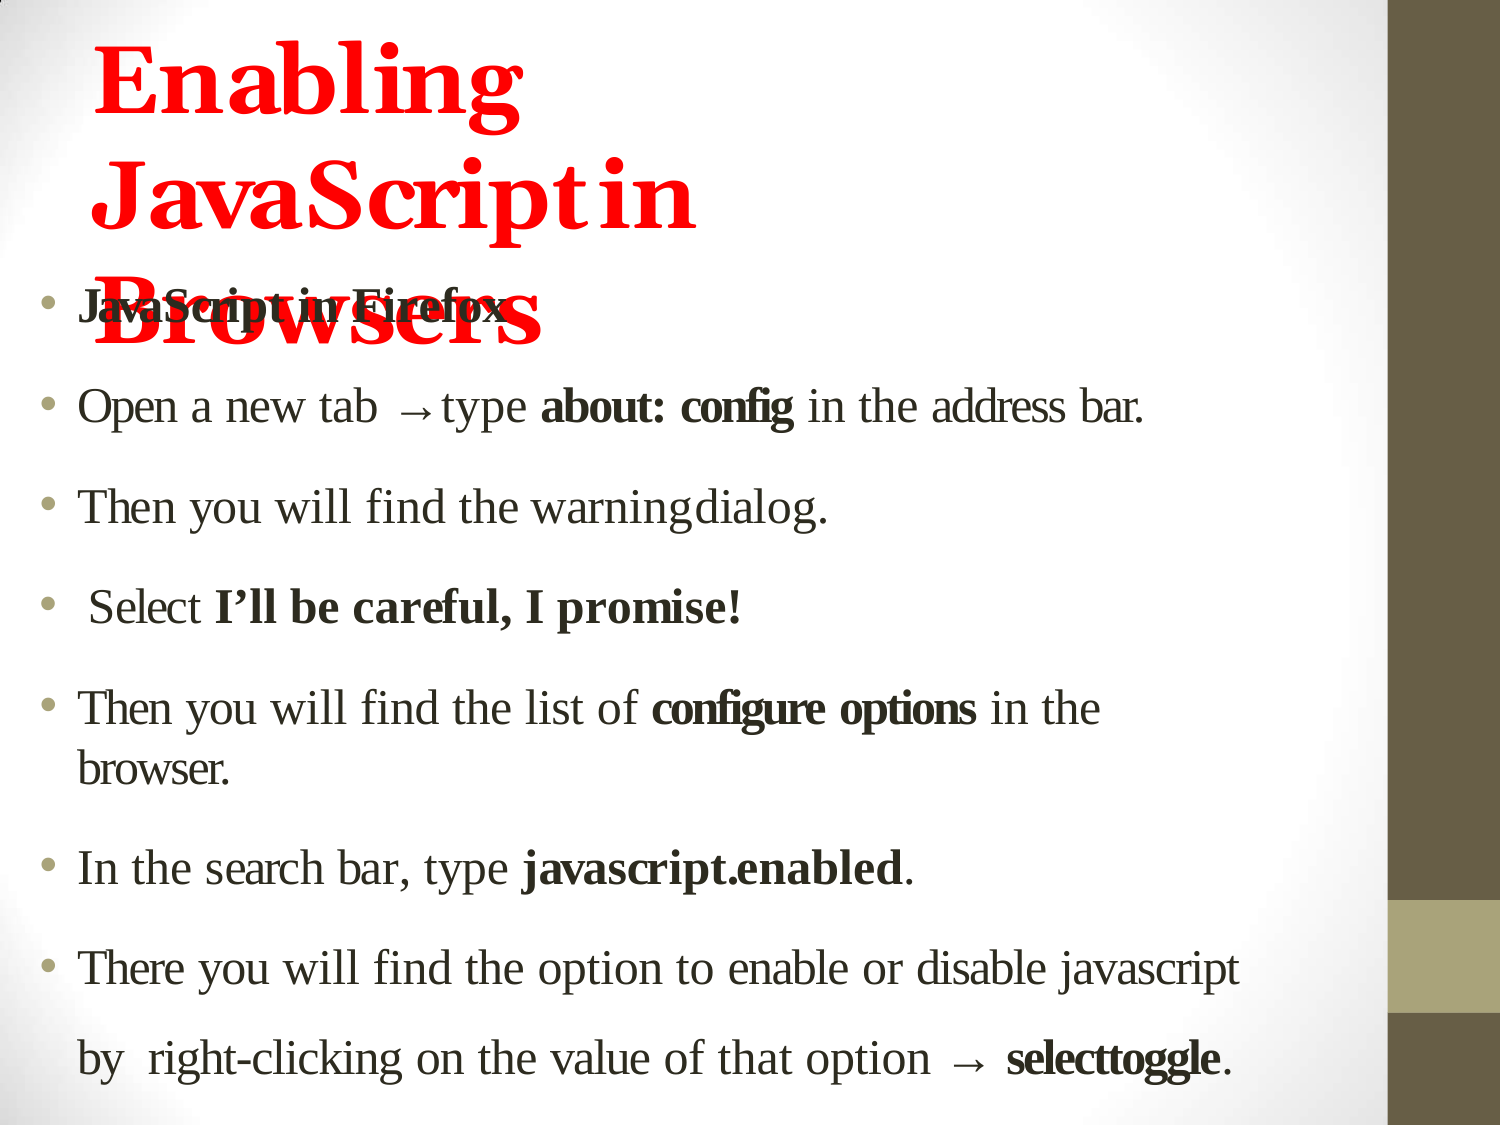

# Enabling JavaScriptin  Browsers
JavaScript in Firefox
Open a new tab →type about: config in the address bar.
Then you will find the warningdialog.
Select I’ll be careful, I promise!
Then you will find the list of configure options in the browser.
In the search bar, type javascript.enabled.
There you will find the option to enable or disable javascript by  right-clicking on the value of that option → selecttoggle.